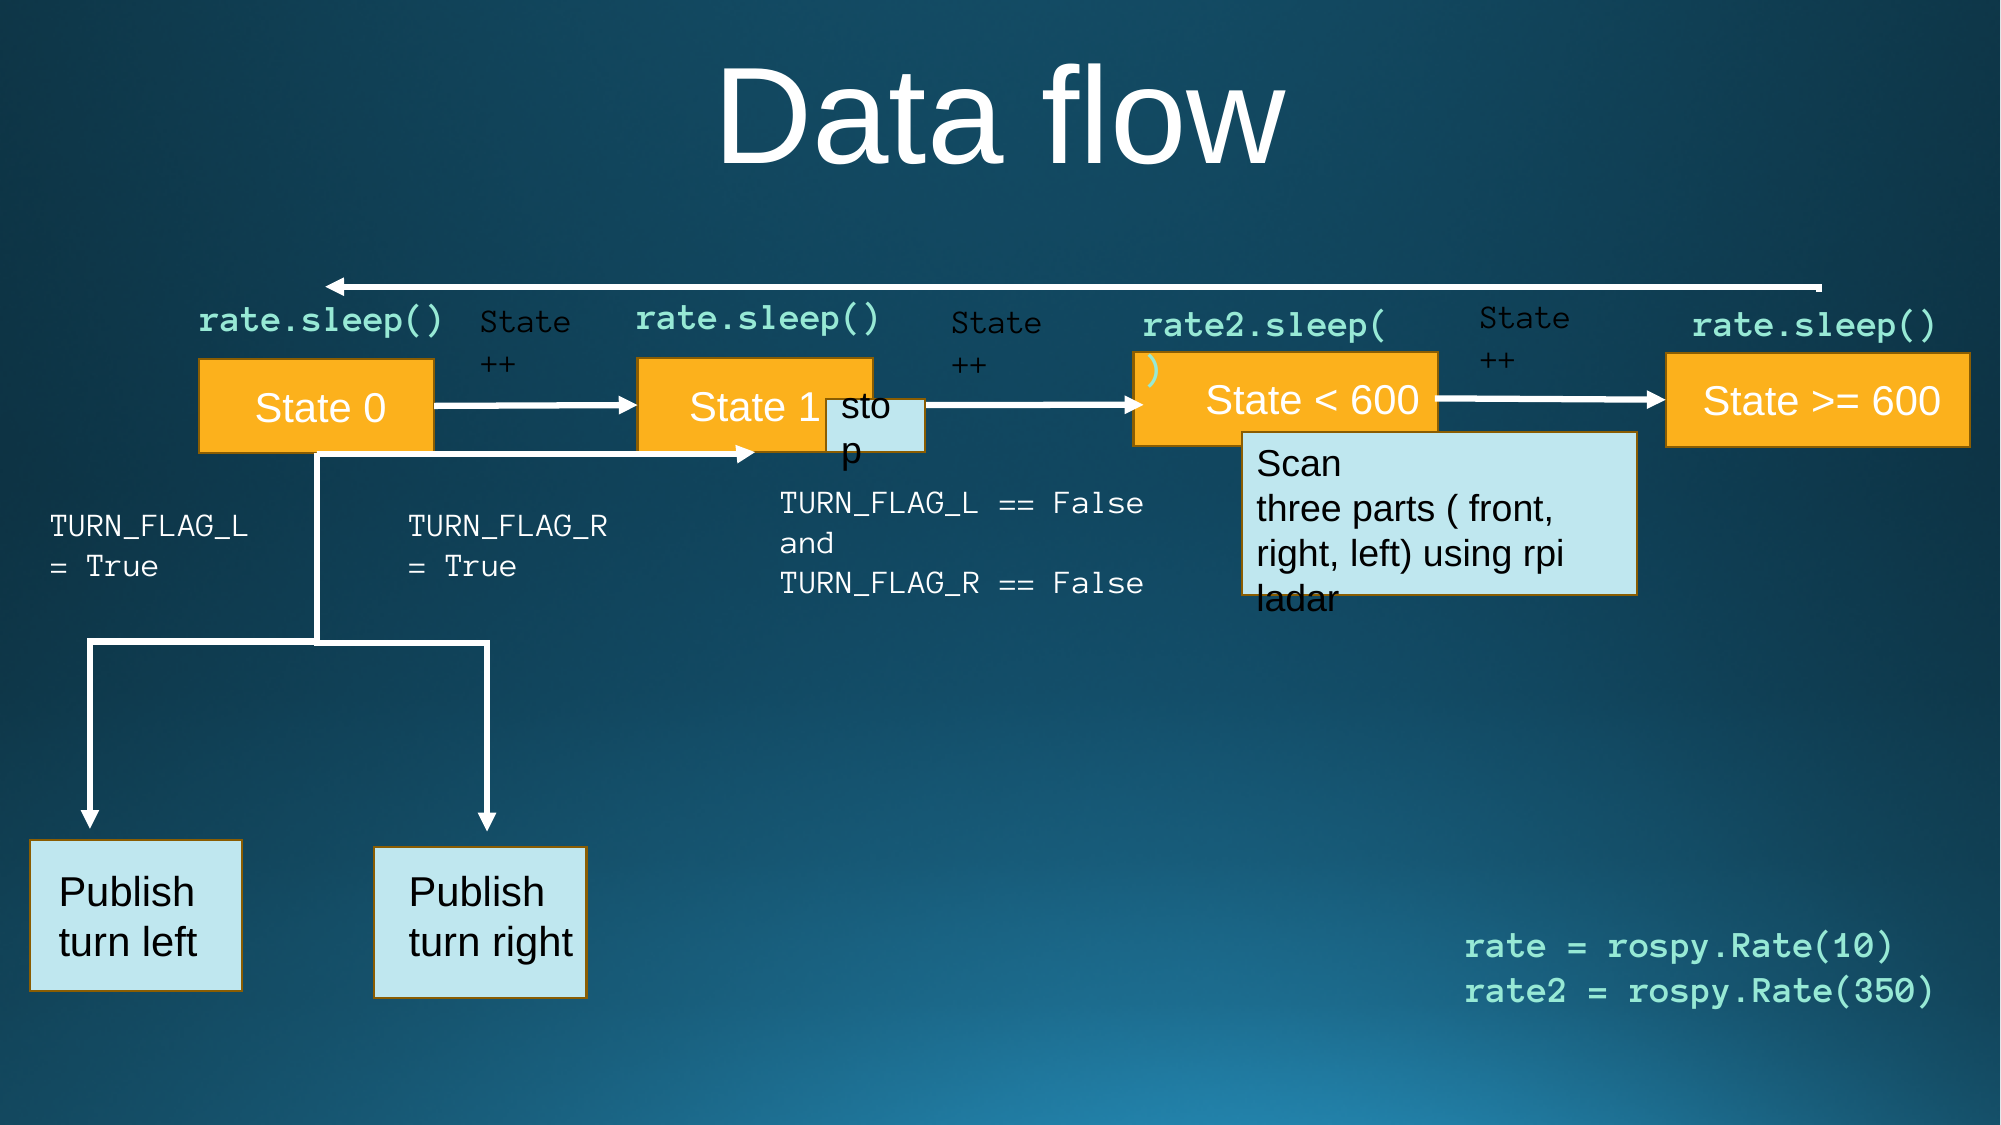

# Data flow
rate.sleep()
rate.sleep()
State
++
State
++
rate2.sleep()
rate.sleep()
State
++

State < 600

State >= 600

State 1

State 0
stop
Scan
three parts ( front, right, left) using rpi ladar
TURN_FLAG_L == False
and
TURN_FLAG_R == False
TURN_FLAG_L
= True
TURN_FLAG_R
= True

Publish turn left
Publish turn right
 rate = rospy.Rate(10)
 rate2 = rospy.Rate(350)